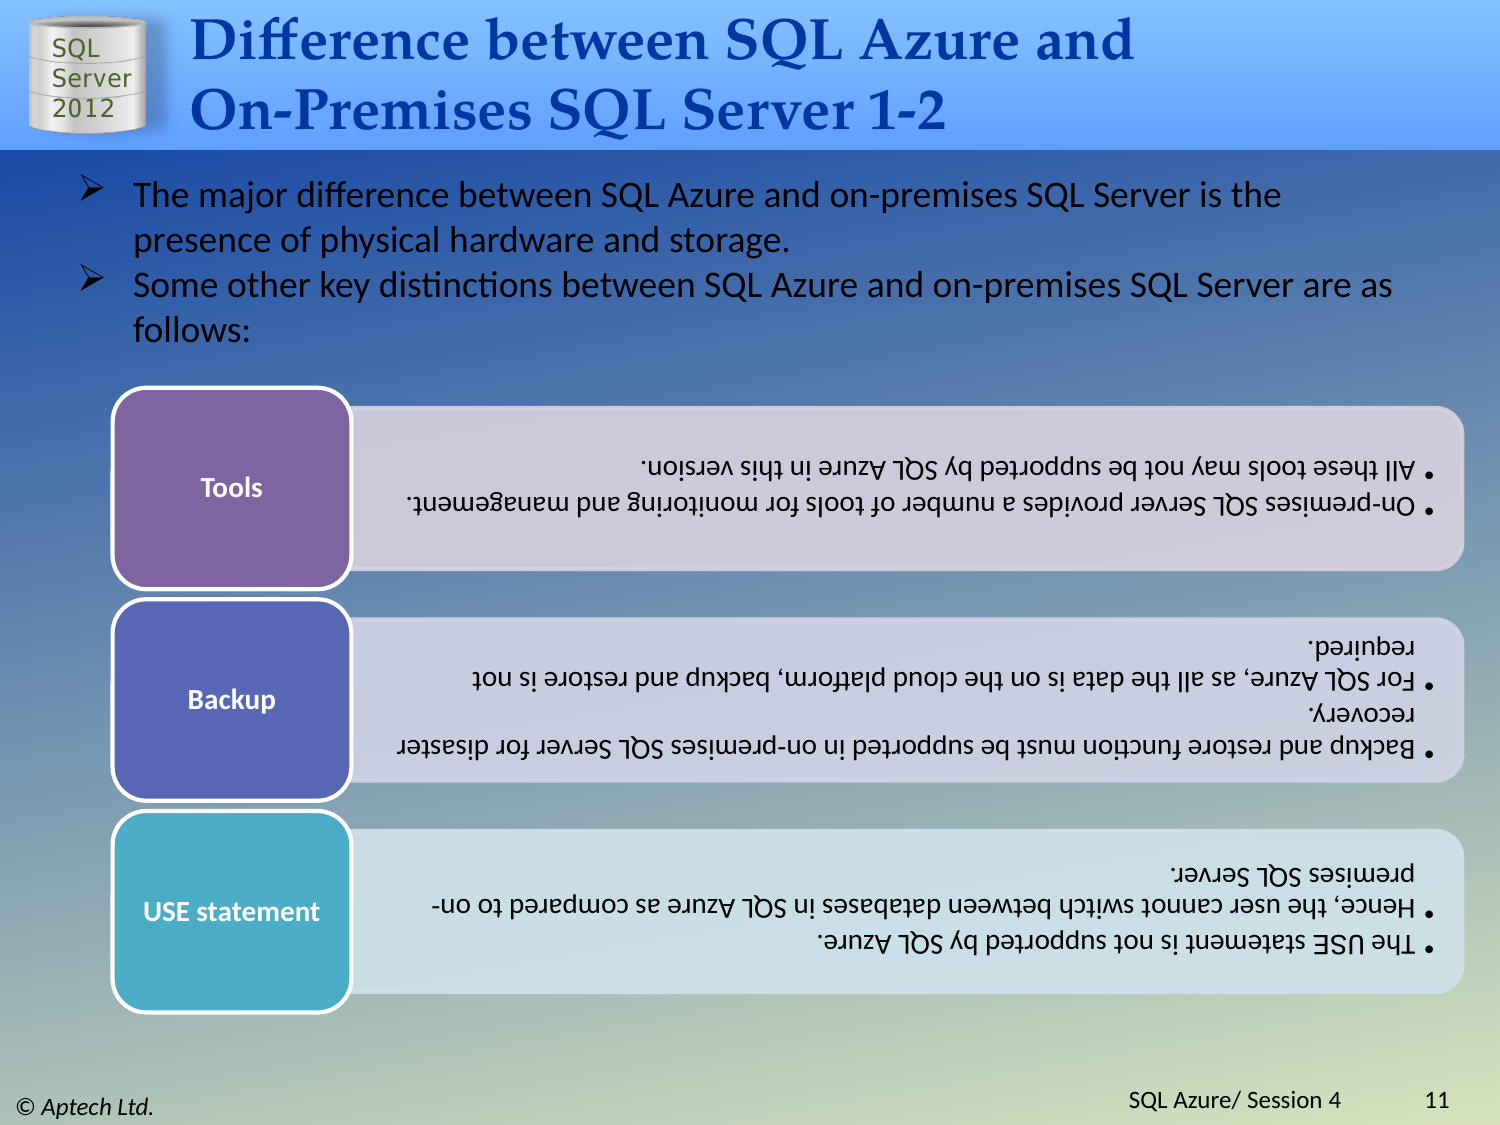

# Difference between SQL Azure and On-Premises SQL Server 1-2
The major difference between SQL Azure and on-premises SQL Server is the presence of physical hardware and storage.
Some other key distinctions between SQL Azure and on-premises SQL Server are as follows:
On-premises SQL Server provides a number of tools for monitoring and management.
All these tools may not be supported by SQL Azure in this version.
Tools
Backup and restore function must be supported in on-premises SQL Server for disaster recovery.
For SQL Azure, as all the data is on the cloud platform, backup and restore is not required.
Backup
The USE statement is not supported by SQL Azure.
Hence, the user cannot switch between databases in SQL Azure as compared to on-premises SQL Server.
USE statement
SQL Azure/ Session 4
11